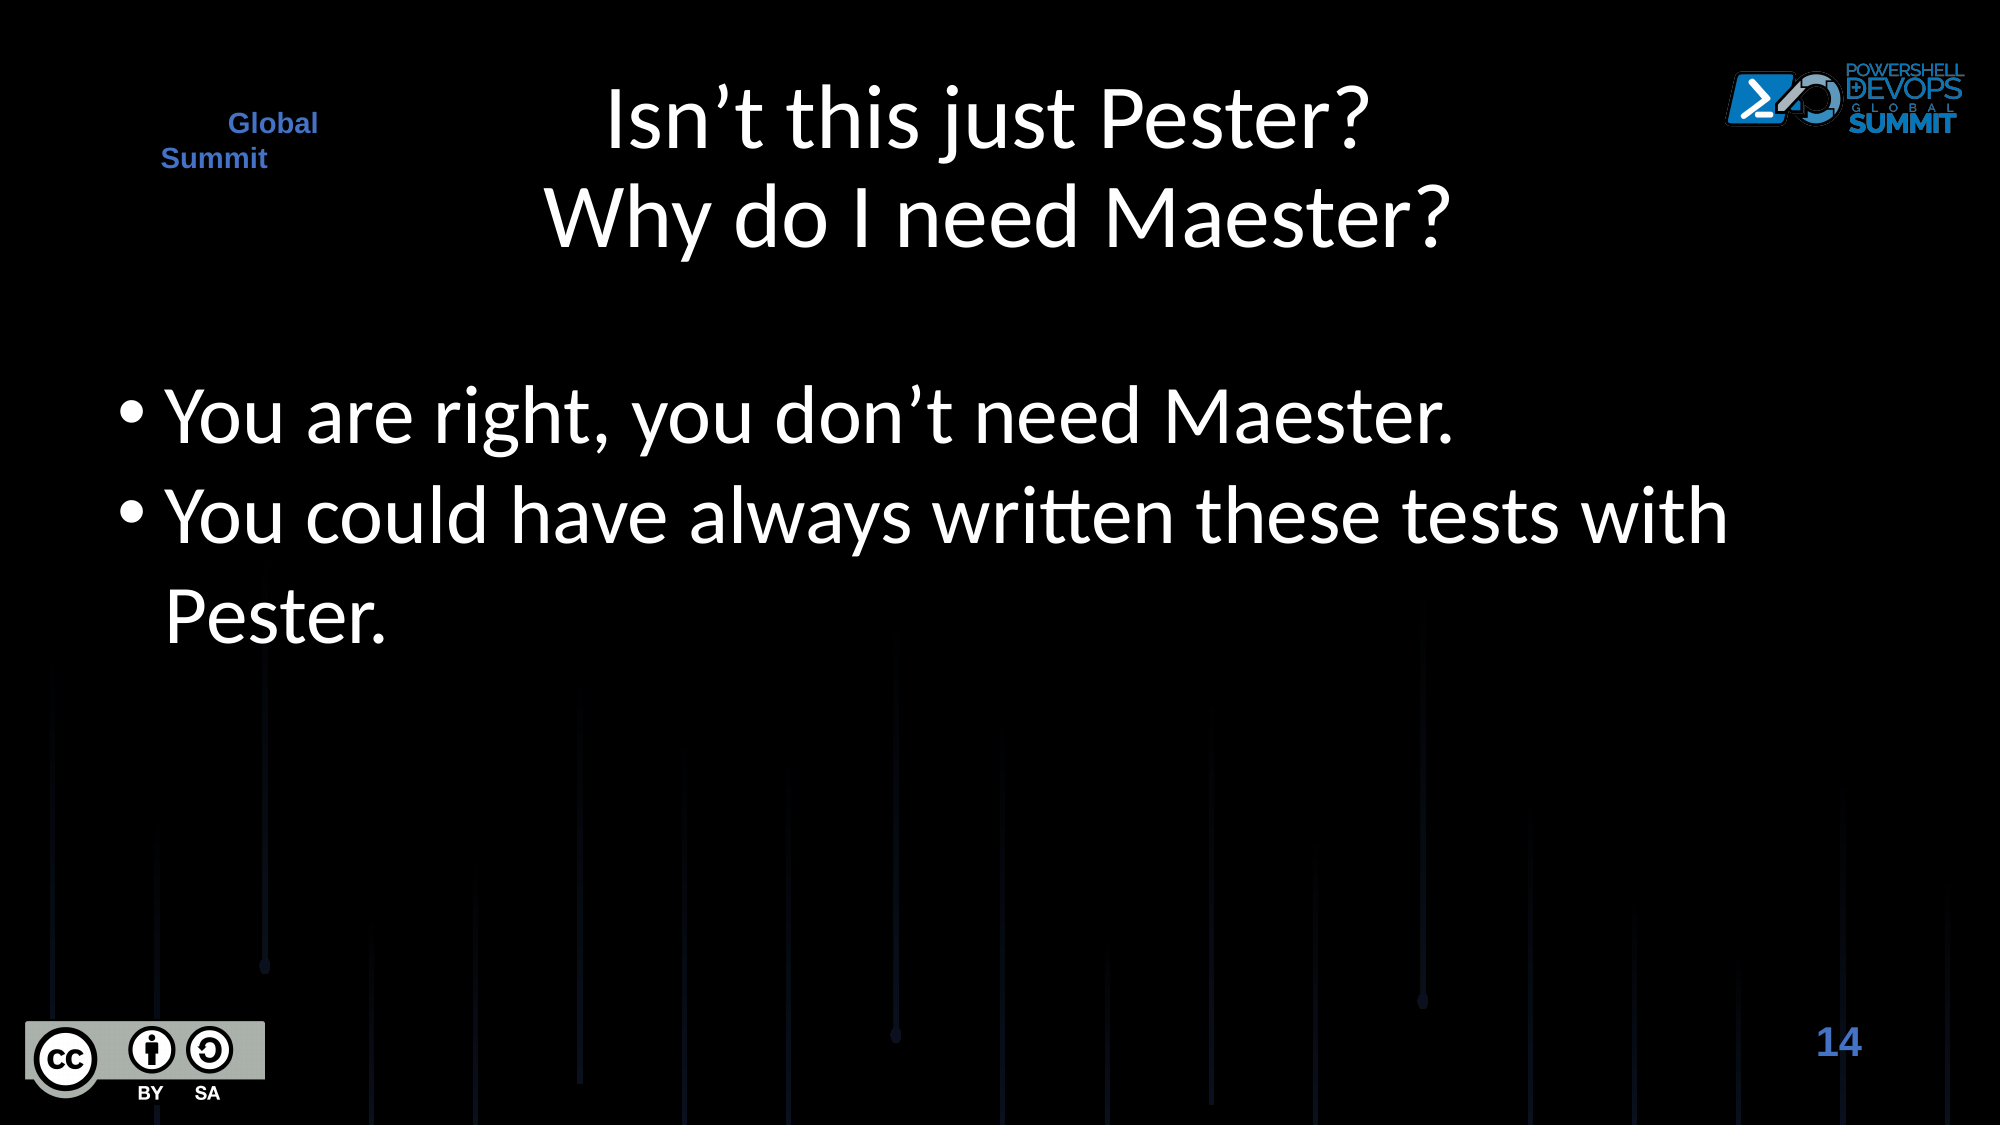

# Isn’t this just Pester? Why do I need Maester?
You are right, you don’t need Maester.
You could have always written these tests with Pester.